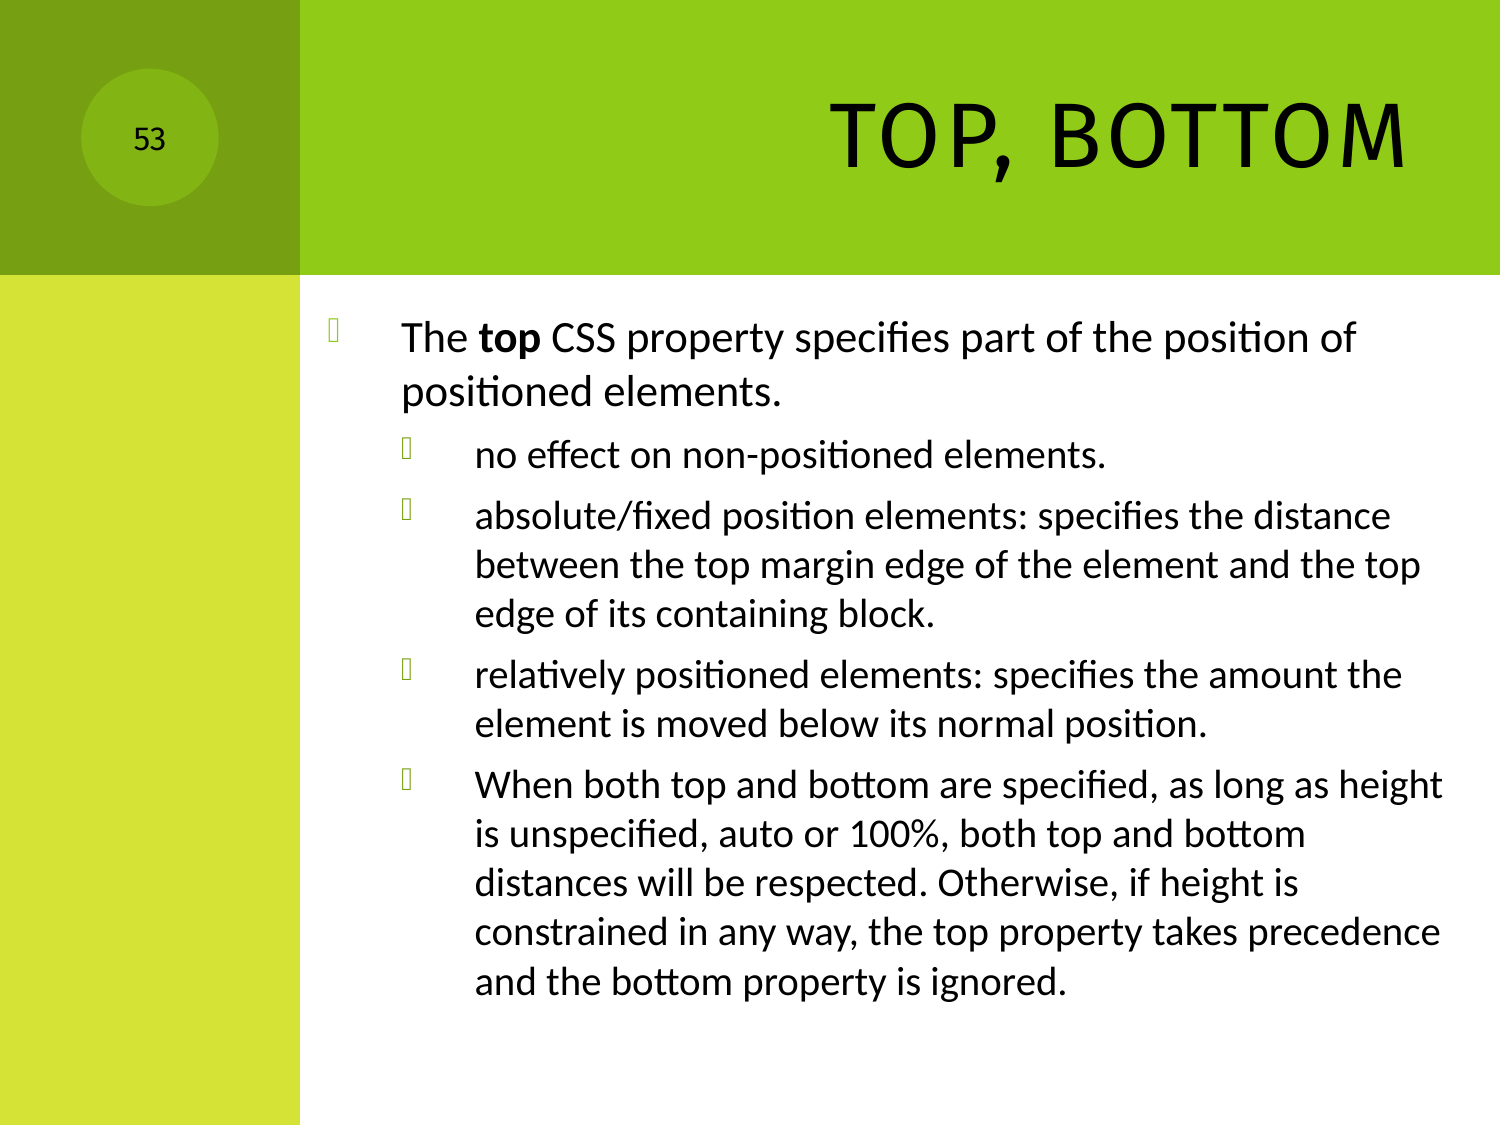

# top, bottom
53
The top CSS property specifies part of the position of positioned elements.
no effect on non-positioned elements.
absolute/fixed position elements: specifies the distance between the top margin edge of the element and the top edge of its containing block.
relatively positioned elements: specifies the amount the element is moved below its normal position.
When both top and bottom are specified, as long as height is unspecified, auto or 100%, both top and bottom distances will be respected. Otherwise, if height is constrained in any way, the top property takes precedence and the bottom property is ignored.